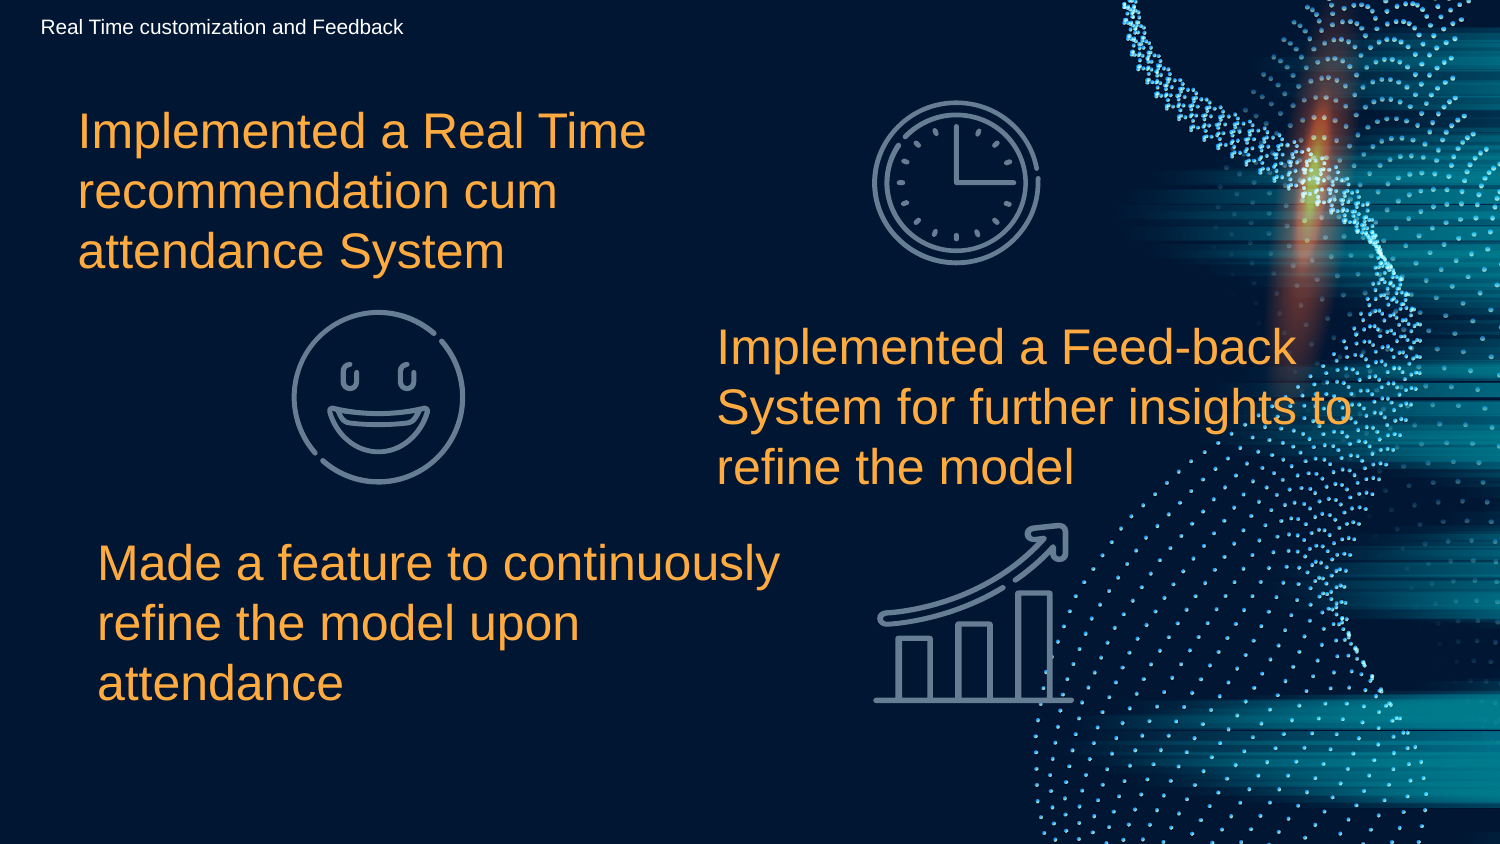

Real Time customization and Feedback
Implemented a Real Time recommendation cum attendance System

# Implemented a Feed-back System for further insights to refine the model

Made a feature to continuously refine the model upon attendance